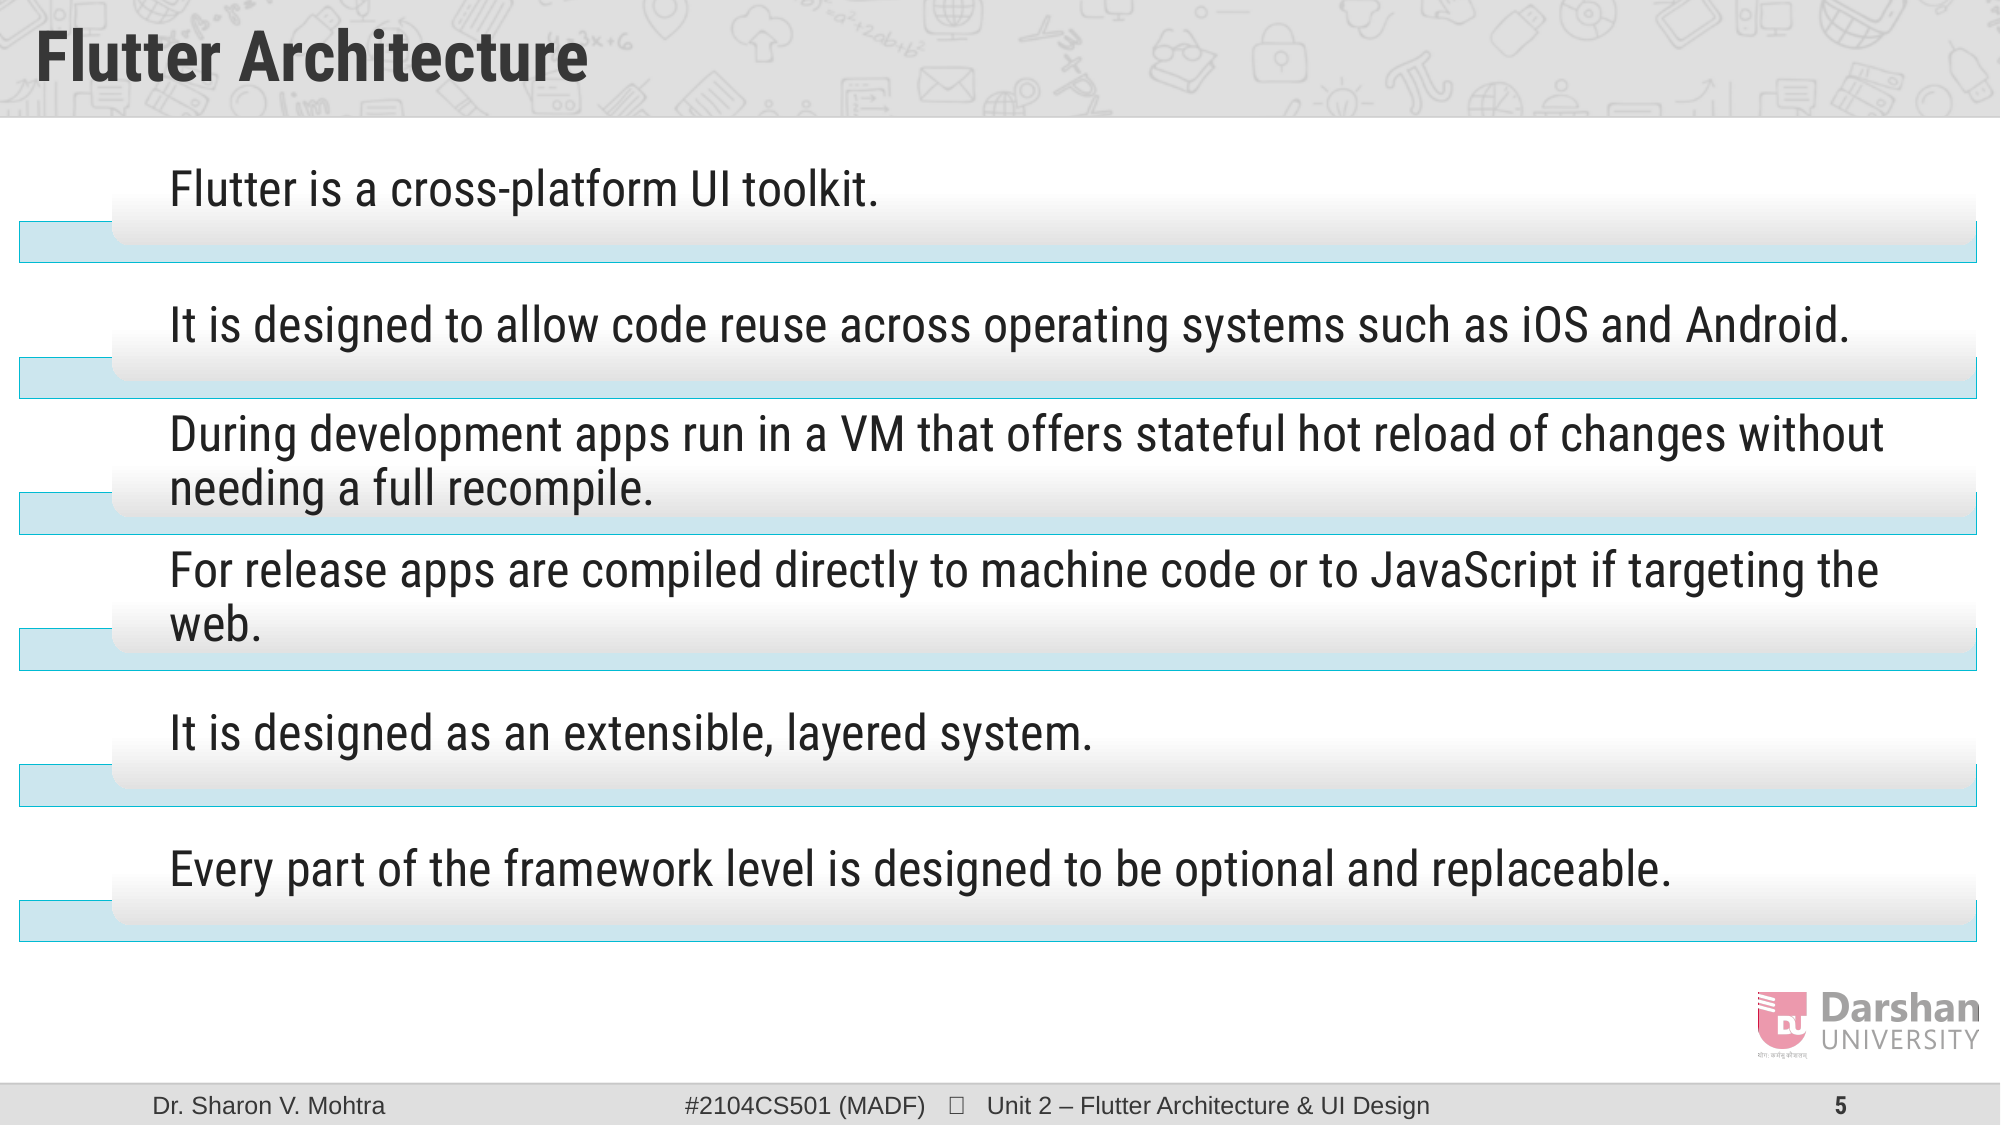

# Flutter Architecture
Flutter is a cross-platform UI toolkit.

It is designed to allow code reuse across operating systems such as iOS and Android.

During development apps run in a VM that offers stateful hot reload of changes without needing a full recompile.

For release apps are compiled directly to machine code or to JavaScript if targeting the web.

It is designed as an extensible, layered system.

Every part of the framework level is designed to be optional and replaceable.